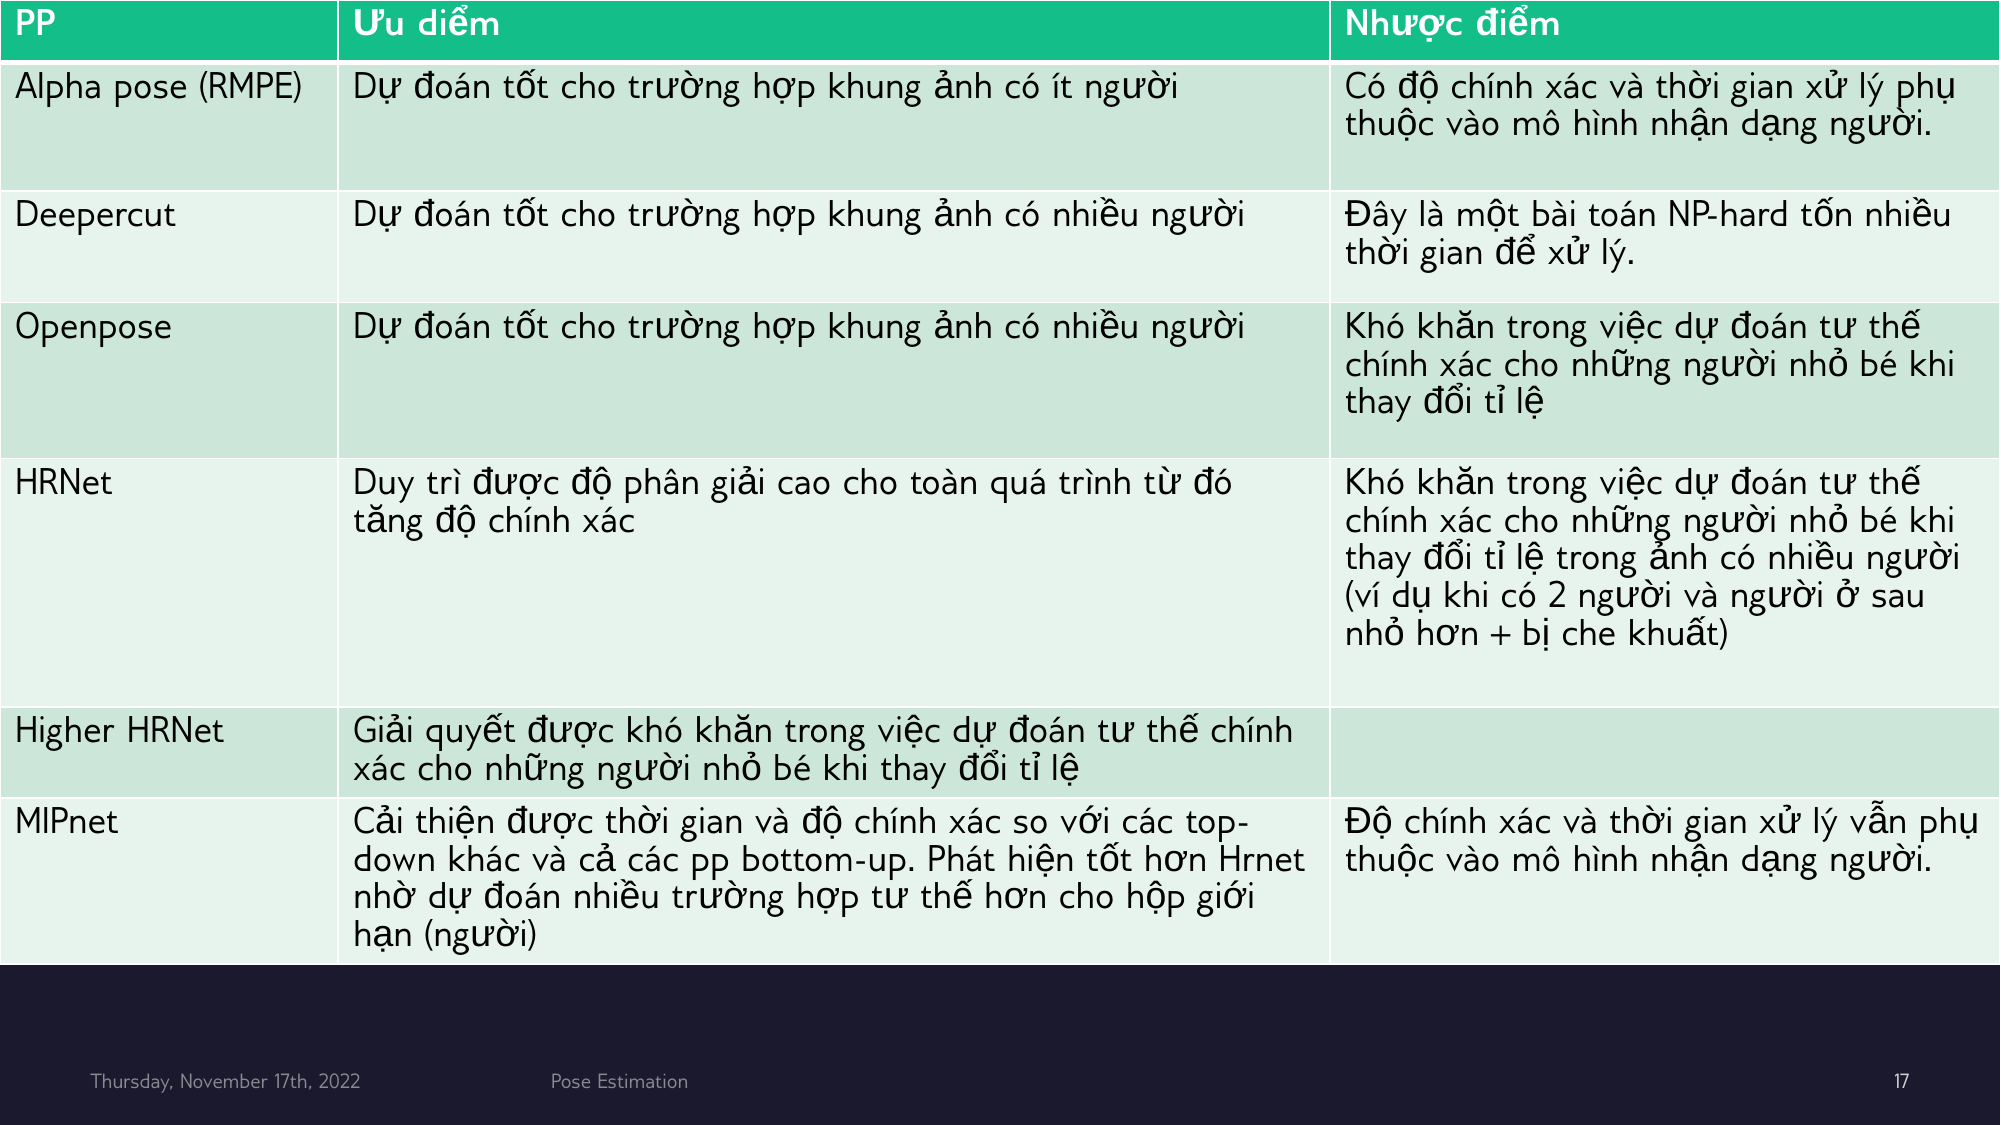

| PP | Ưu diểm | Nhược điểm |
| --- | --- | --- |
| Alpha pose (RMPE) | Dự đoán tốt cho trường hợp khung ảnh có ít người | Có độ chính xác và thời gian xử lý phụ thuộc vào mô hình nhận dạng người. |
| Deepercut | Dự đoán tốt cho trường hợp khung ảnh có nhiều người | Đây là một bài toán NP-hard tốn nhiều thời gian để xử lý. |
| Openpose | Dự đoán tốt cho trường hợp khung ảnh có nhiều người | Khó khăn trong việc dự đoán tư thế chính xác cho những người nhỏ bé khi thay đổi tỉ lệ |
| HRNet | Duy trì được độ phân giải cao cho toàn quá trình từ đó tăng độ chính xác | Khó khăn trong việc dự đoán tư thế chính xác cho những người nhỏ bé khi thay đổi tỉ lệ trong ảnh có nhiều người (ví dụ khi có 2 người và người ở sau nhỏ hơn + bị che khuất) |
| Higher HRNet | Giải quyết được khó khăn trong việc dự đoán tư thế chính xác cho những người nhỏ bé khi thay đổi tỉ lệ |  |
| MIPnet | Cải thiện được thời gian và độ chính xác so với các top-down khác và cả các pp bottom-up. Phát hiện tốt hơn Hrnet nhờ dự đoán nhiều trường hợp tư thế hơn cho hộp giới hạn (người) | Độ chính xác và thời gian xử lý vẫn phụ thuộc vào mô hình nhận dạng người. |
Thursday, November 17th, 2022
Pose Estimation
17